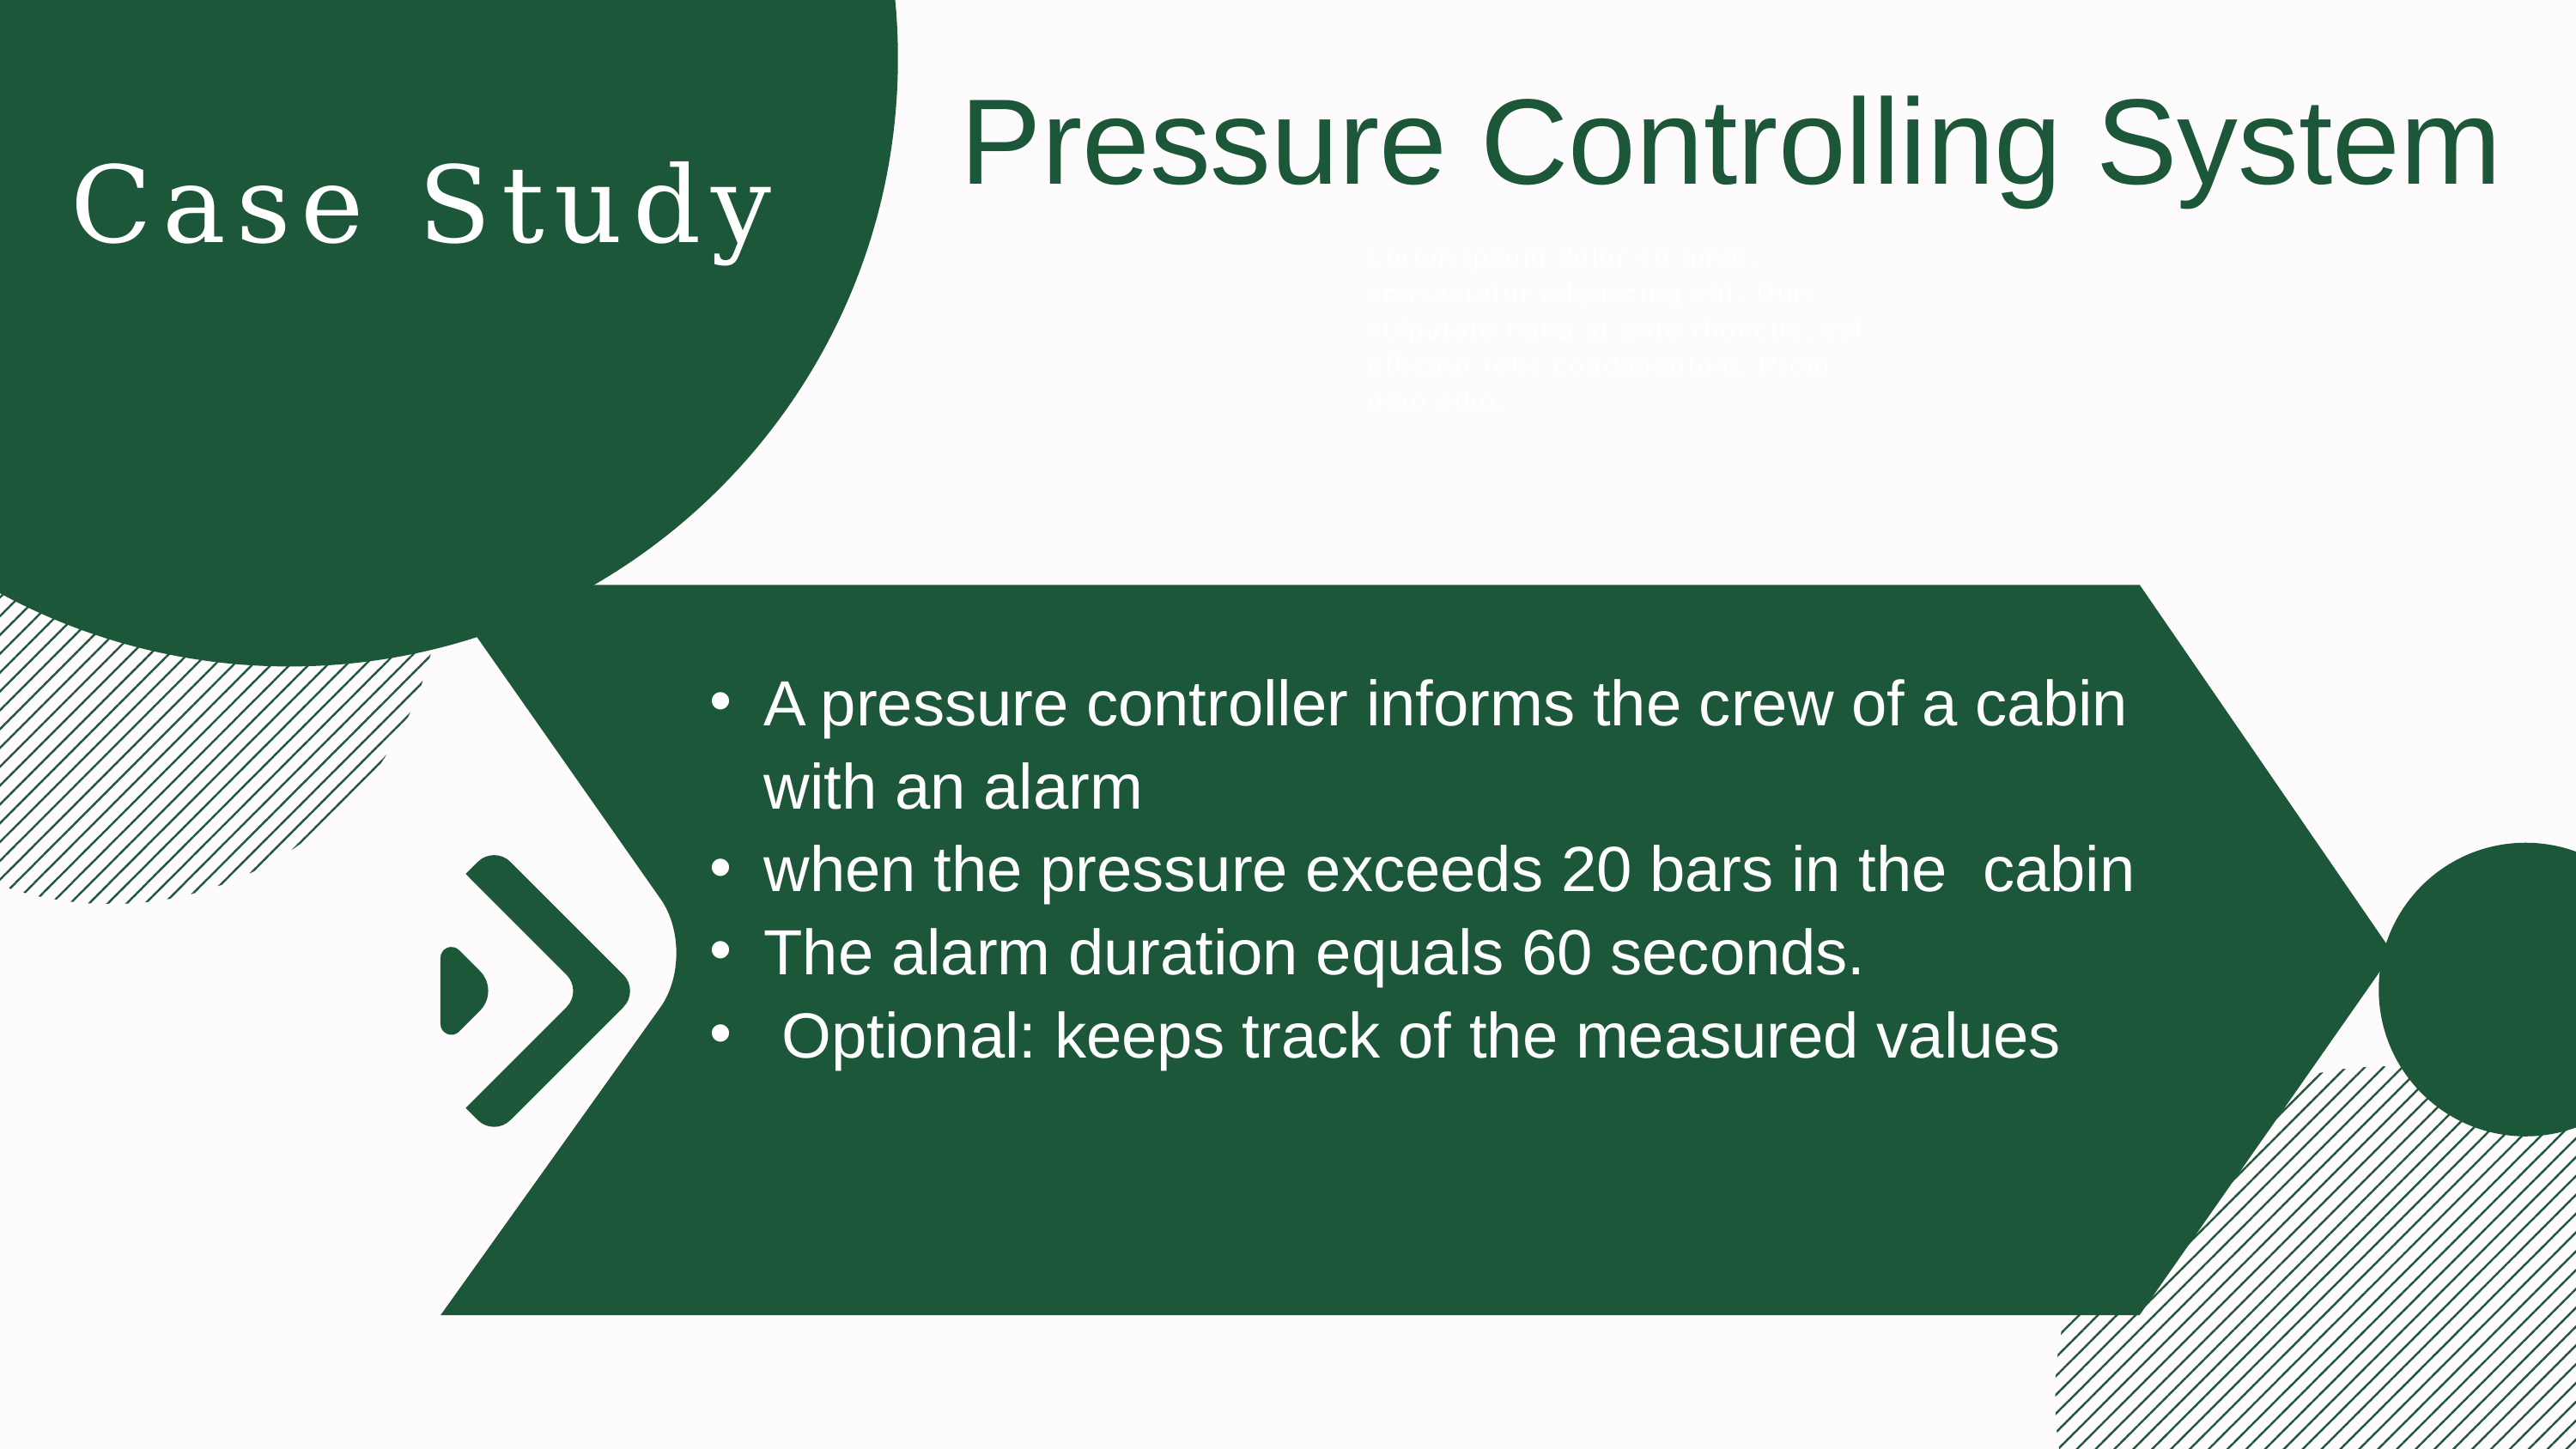

Pressure Controlling System
Case Study
Lorem ipsum dolor sit amet, consectetur adipiscing elit. Duis vulputate nulla at ante rhoncus, vel efficitur felis condimentum. Proin odio odio.

A pressure controller informs the crew of a cabin with an alarm
when the pressure exceeds 20 bars in the  cabin
The alarm duration equals 60 seconds.
 Optional: keeps track of the measured values